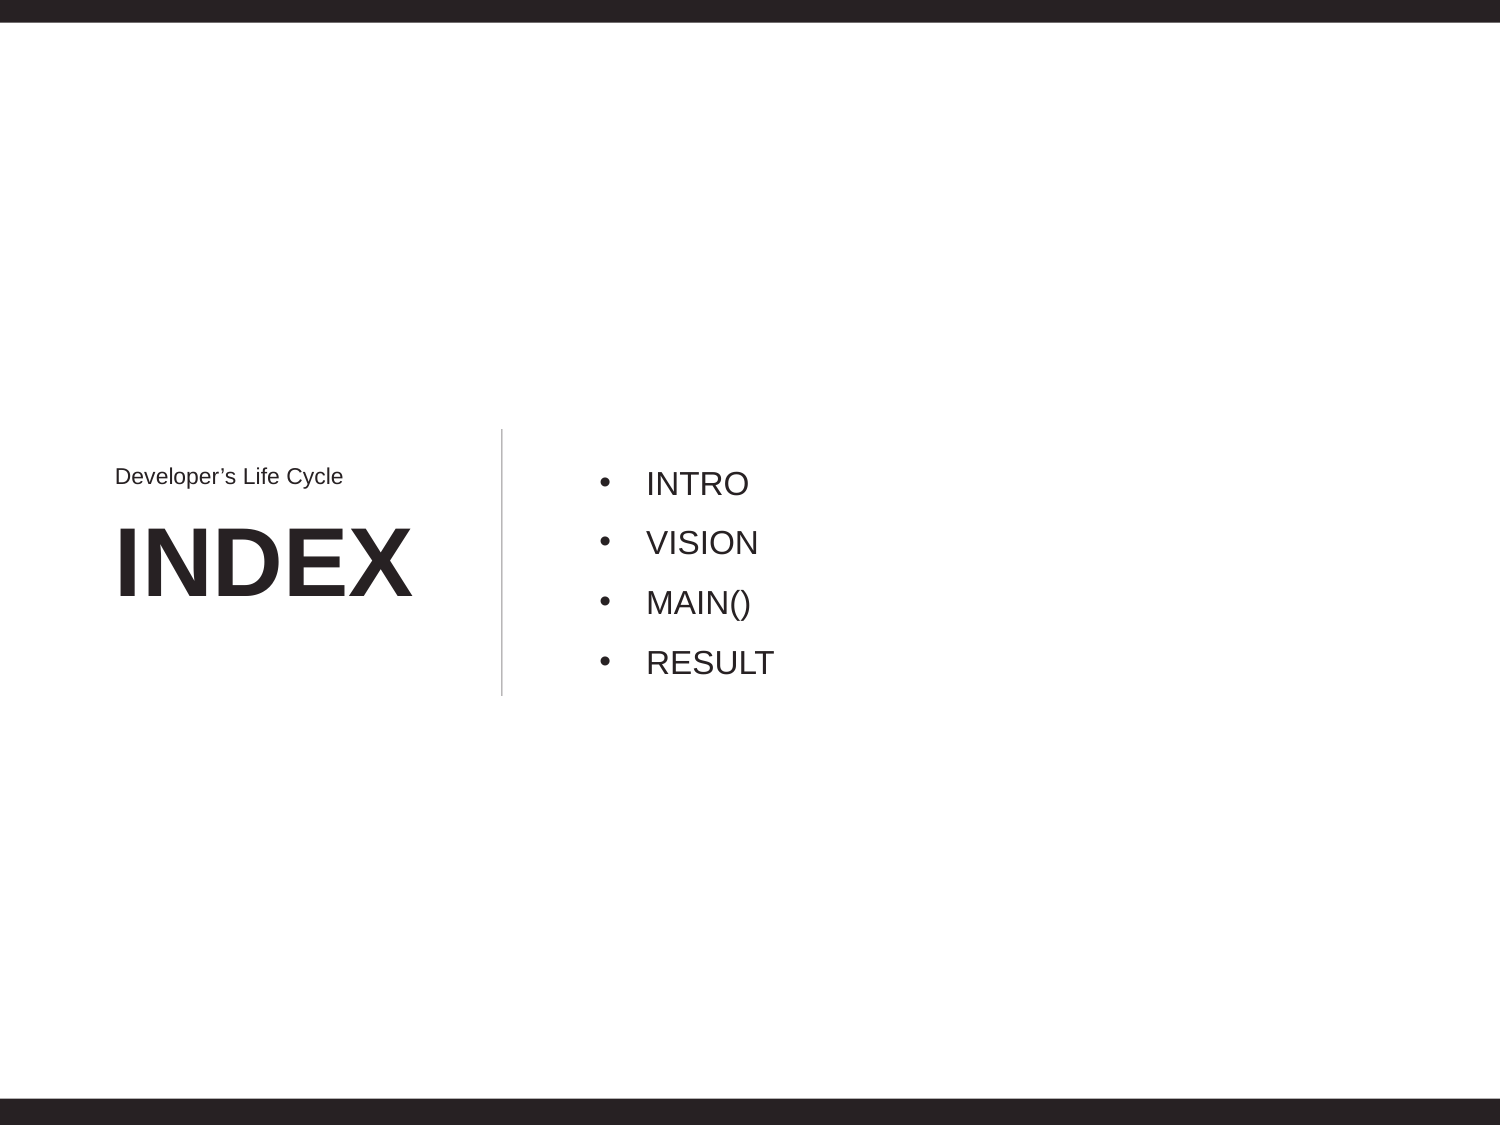

INTRO
VISION
MAIN()
RESULT
Developer’s Life Cycle
INDEX